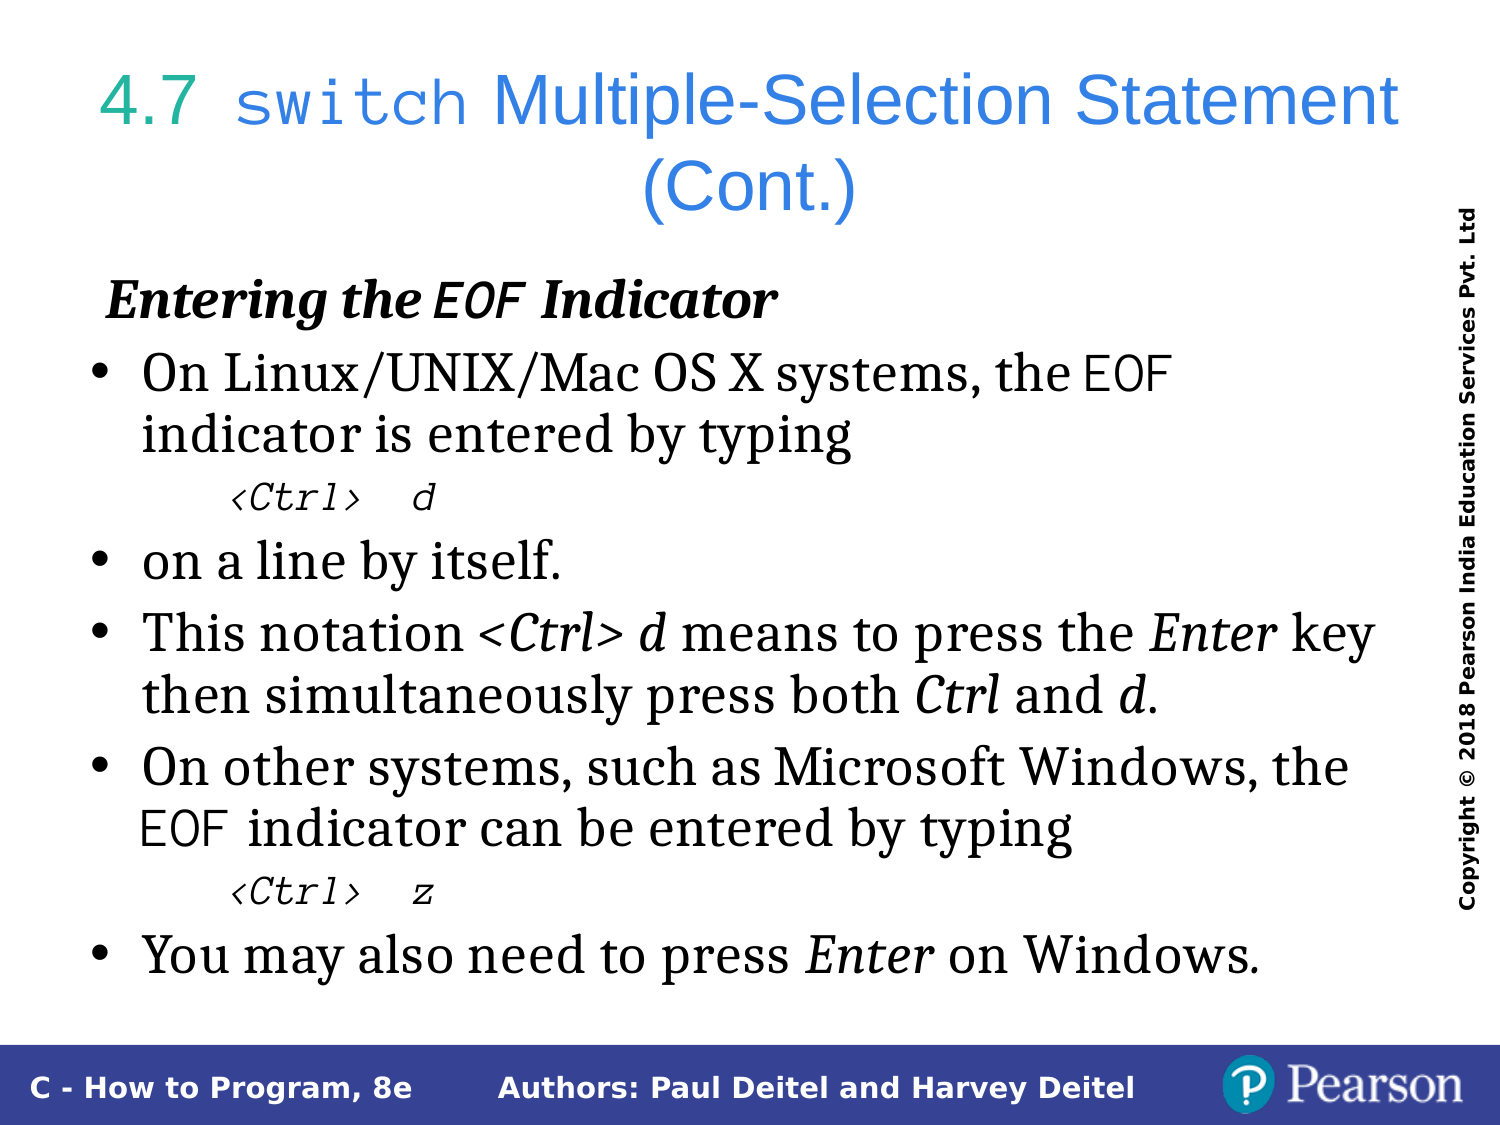

# 4.7  switch Multiple-Selection Statement (Cont.)
Entering the EOF Indicator
On Linux/UNIX/Mac OS X systems, the EOF indicator is entered by typing
<Ctrl>  d
on a line by itself.
This notation <Ctrl> d means to press the Enter key then simultaneously press both Ctrl and d.
On other systems, such as Microsoft Windows, the EOF indicator can be entered by typing
<Ctrl>  z
You may also need to press Enter on Windows.